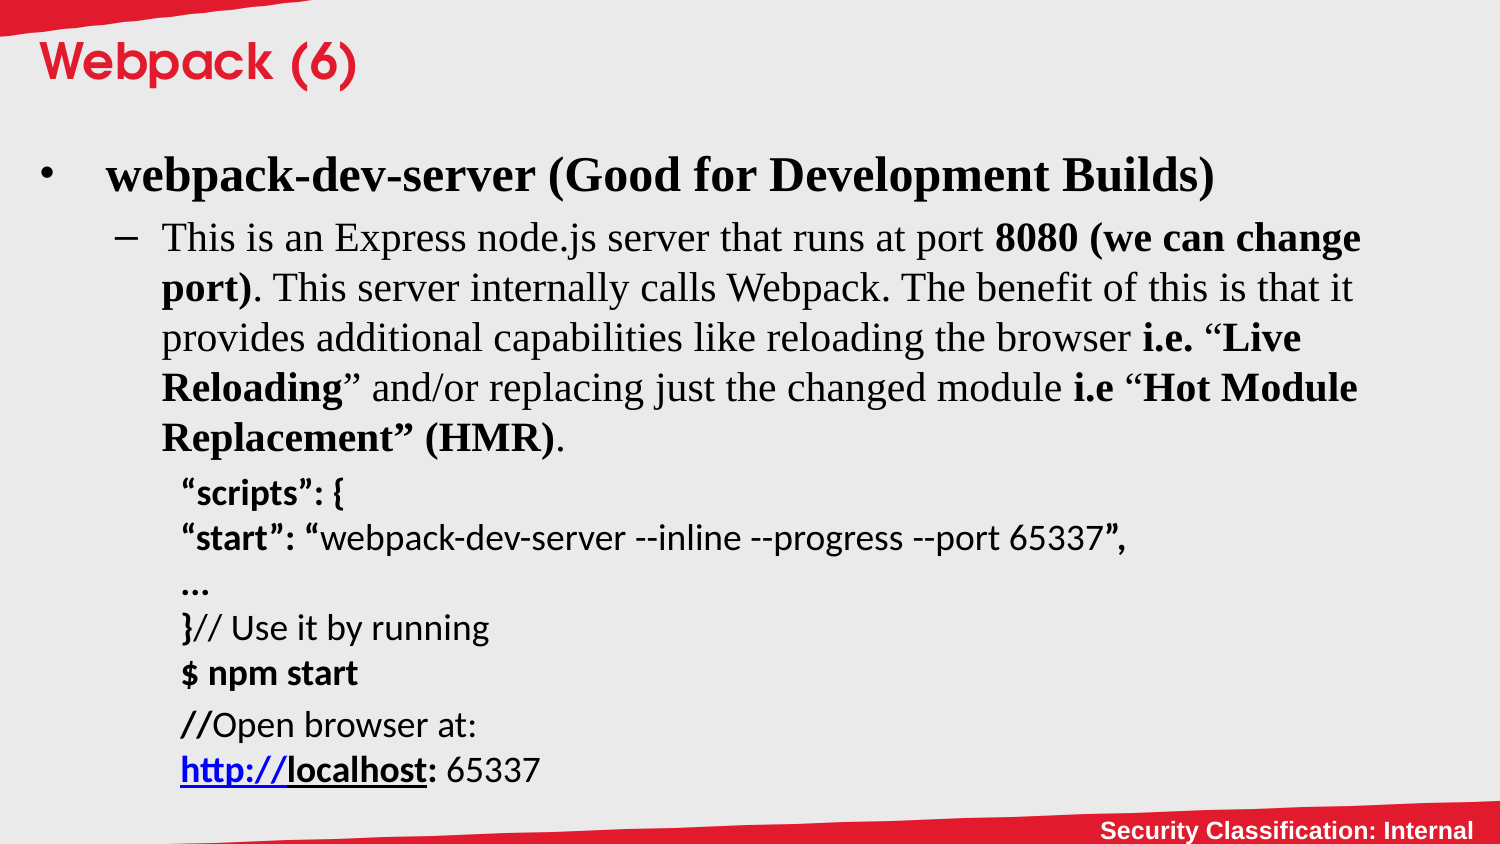

# Webpack (6)
 webpack-dev-server (Good for Development Builds)
This is an Express node.js server that runs at port 8080 (we can change port). This server internally calls Webpack. The benefit of this is that it provides additional capabilities like reloading the browser i.e. “Live Reloading” and/or replacing just the changed module i.e “Hot Module Replacement” (HMR).
“scripts”: {
“start”: “webpack-dev-server --inline --progress --port 65337”,
...
}// Use it by running
$ npm start
//Open browser at:
http://localhost: 65337